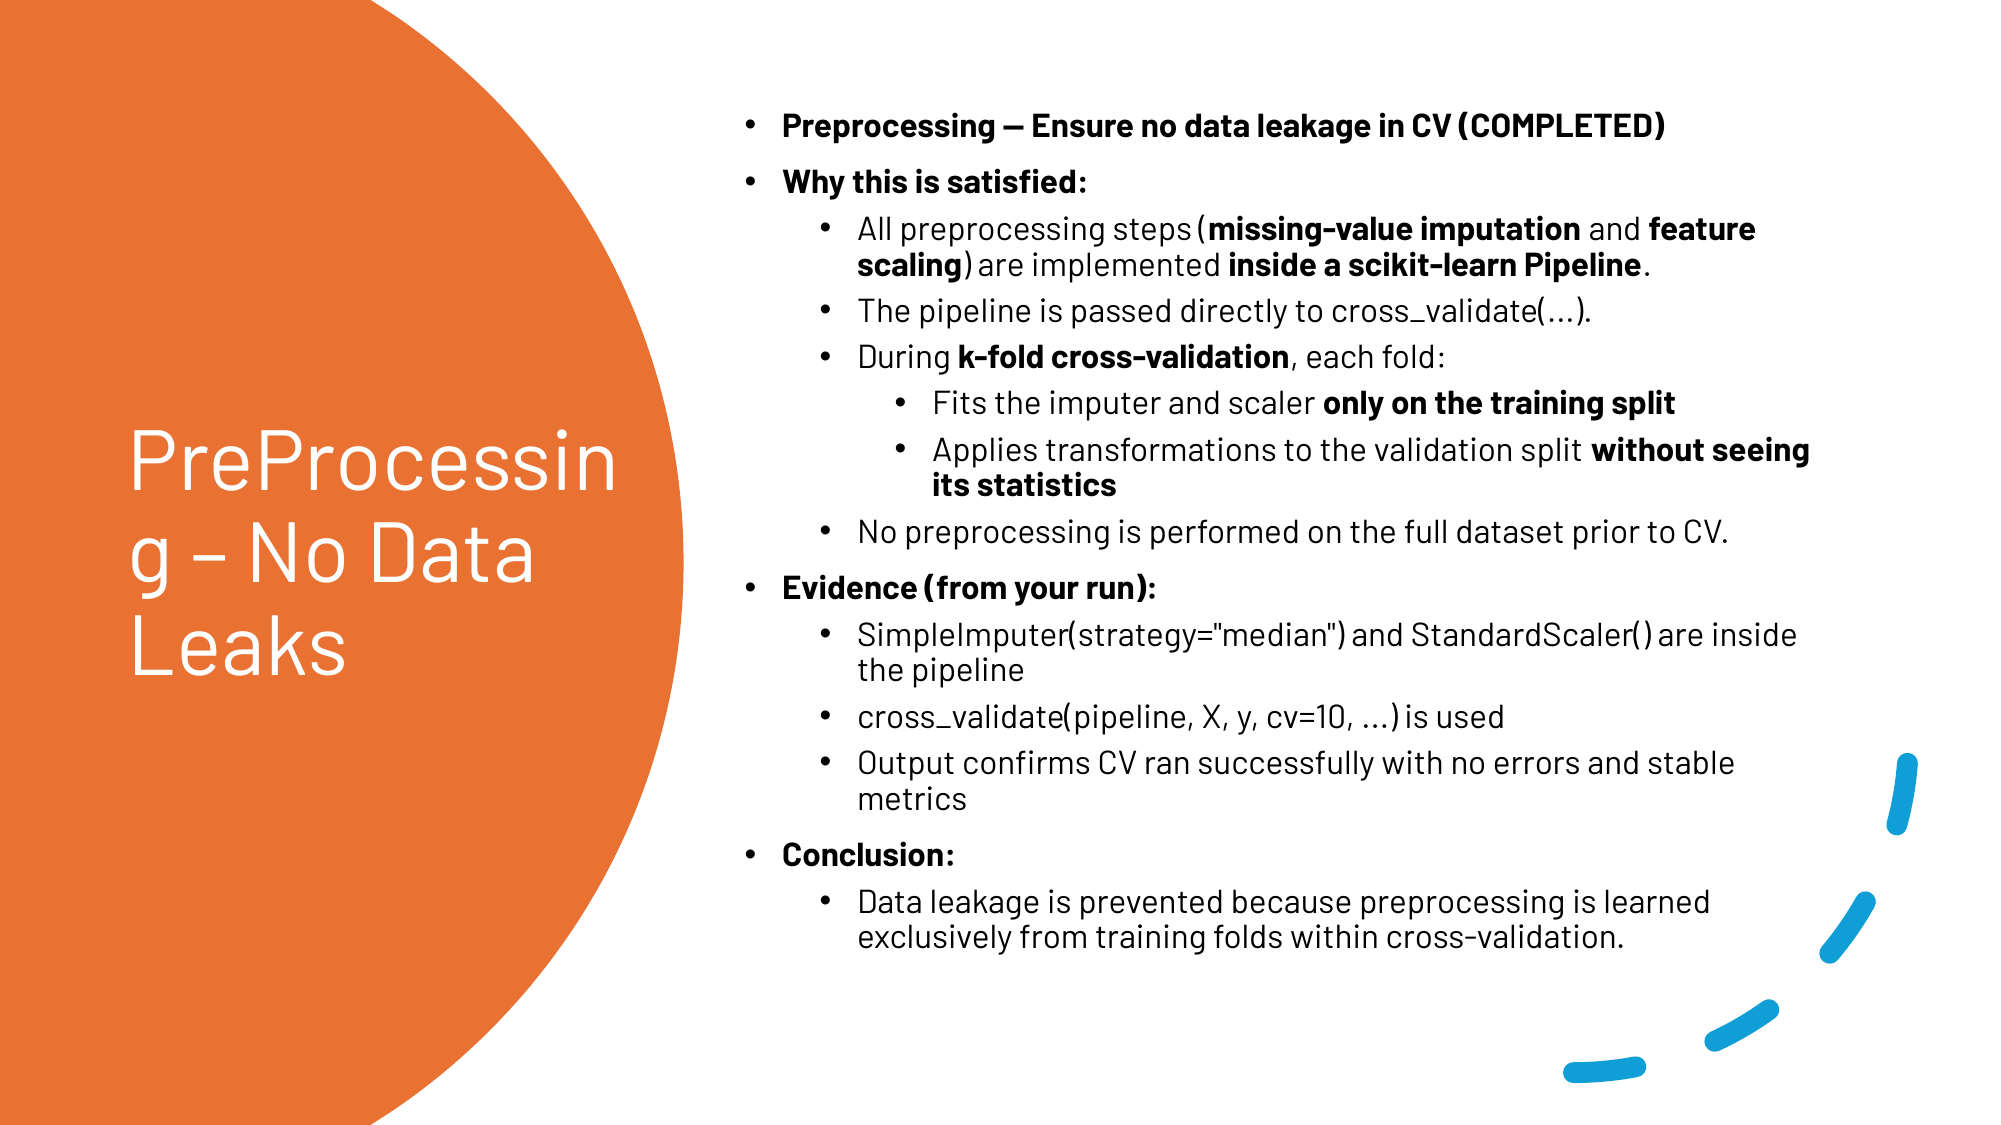

Preprocessing — Ensure no data leakage in CV (COMPLETED)
Why this is satisfied:
All preprocessing steps (missing-value imputation and feature scaling) are implemented inside a scikit-learn Pipeline.
The pipeline is passed directly to cross_validate(...).
During k-fold cross-validation, each fold:
Fits the imputer and scaler only on the training split
Applies transformations to the validation split without seeing its statistics
No preprocessing is performed on the full dataset prior to CV.
Evidence (from your run):
SimpleImputer(strategy="median") and StandardScaler() are inside the pipeline
cross_validate(pipeline, X, y, cv=10, ...) is used
Output confirms CV ran successfully with no errors and stable metrics
Conclusion:
Data leakage is prevented because preprocessing is learned exclusively from training folds within cross-validation.

# PreProcessing – No Data Leaks